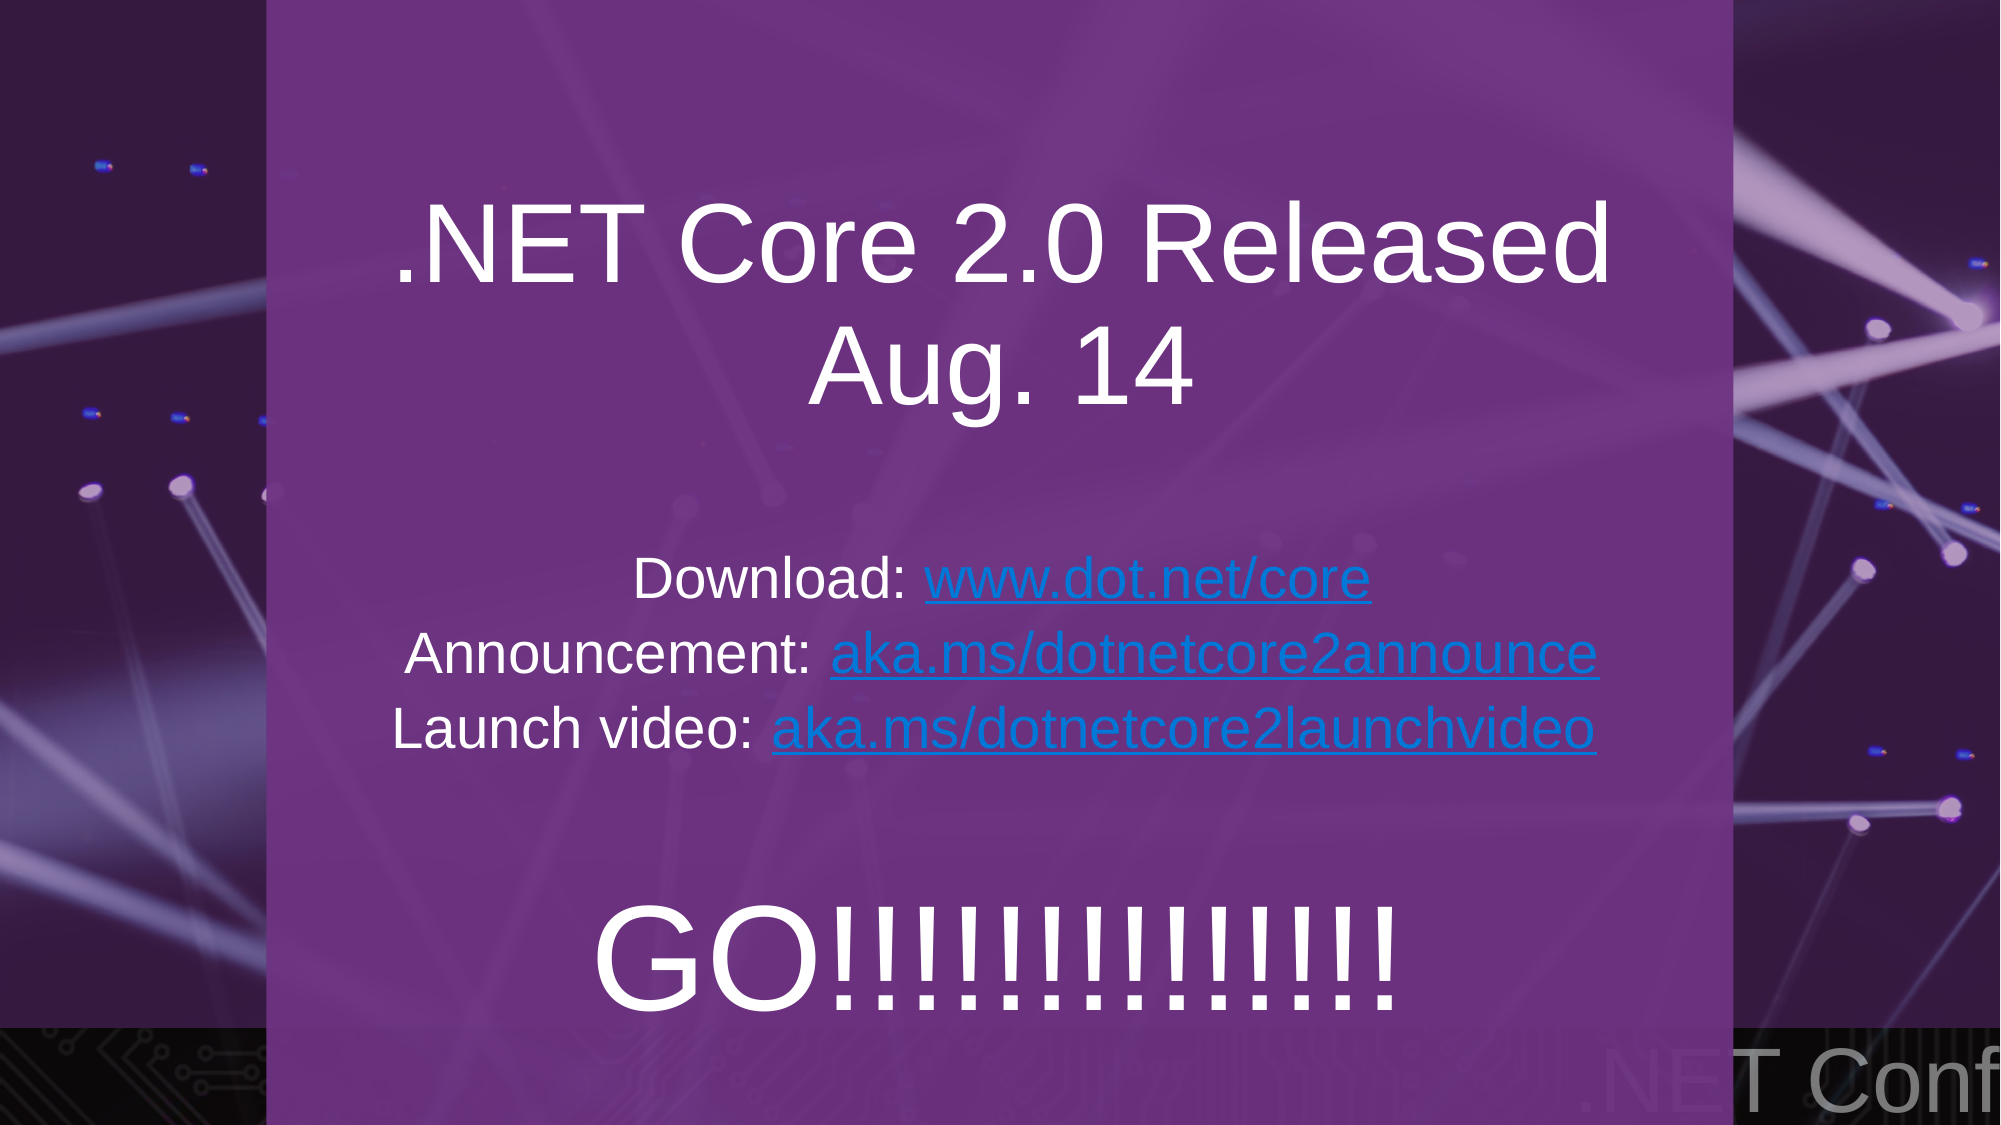

.NET Core 2.0 Released Aug. 14
Download: www.dot.net/core
Announcement: aka.ms/dotnetcore2announce
Launch video: aka.ms/dotnetcore2launchvideo
GO!!!!!!!!!!!!!!